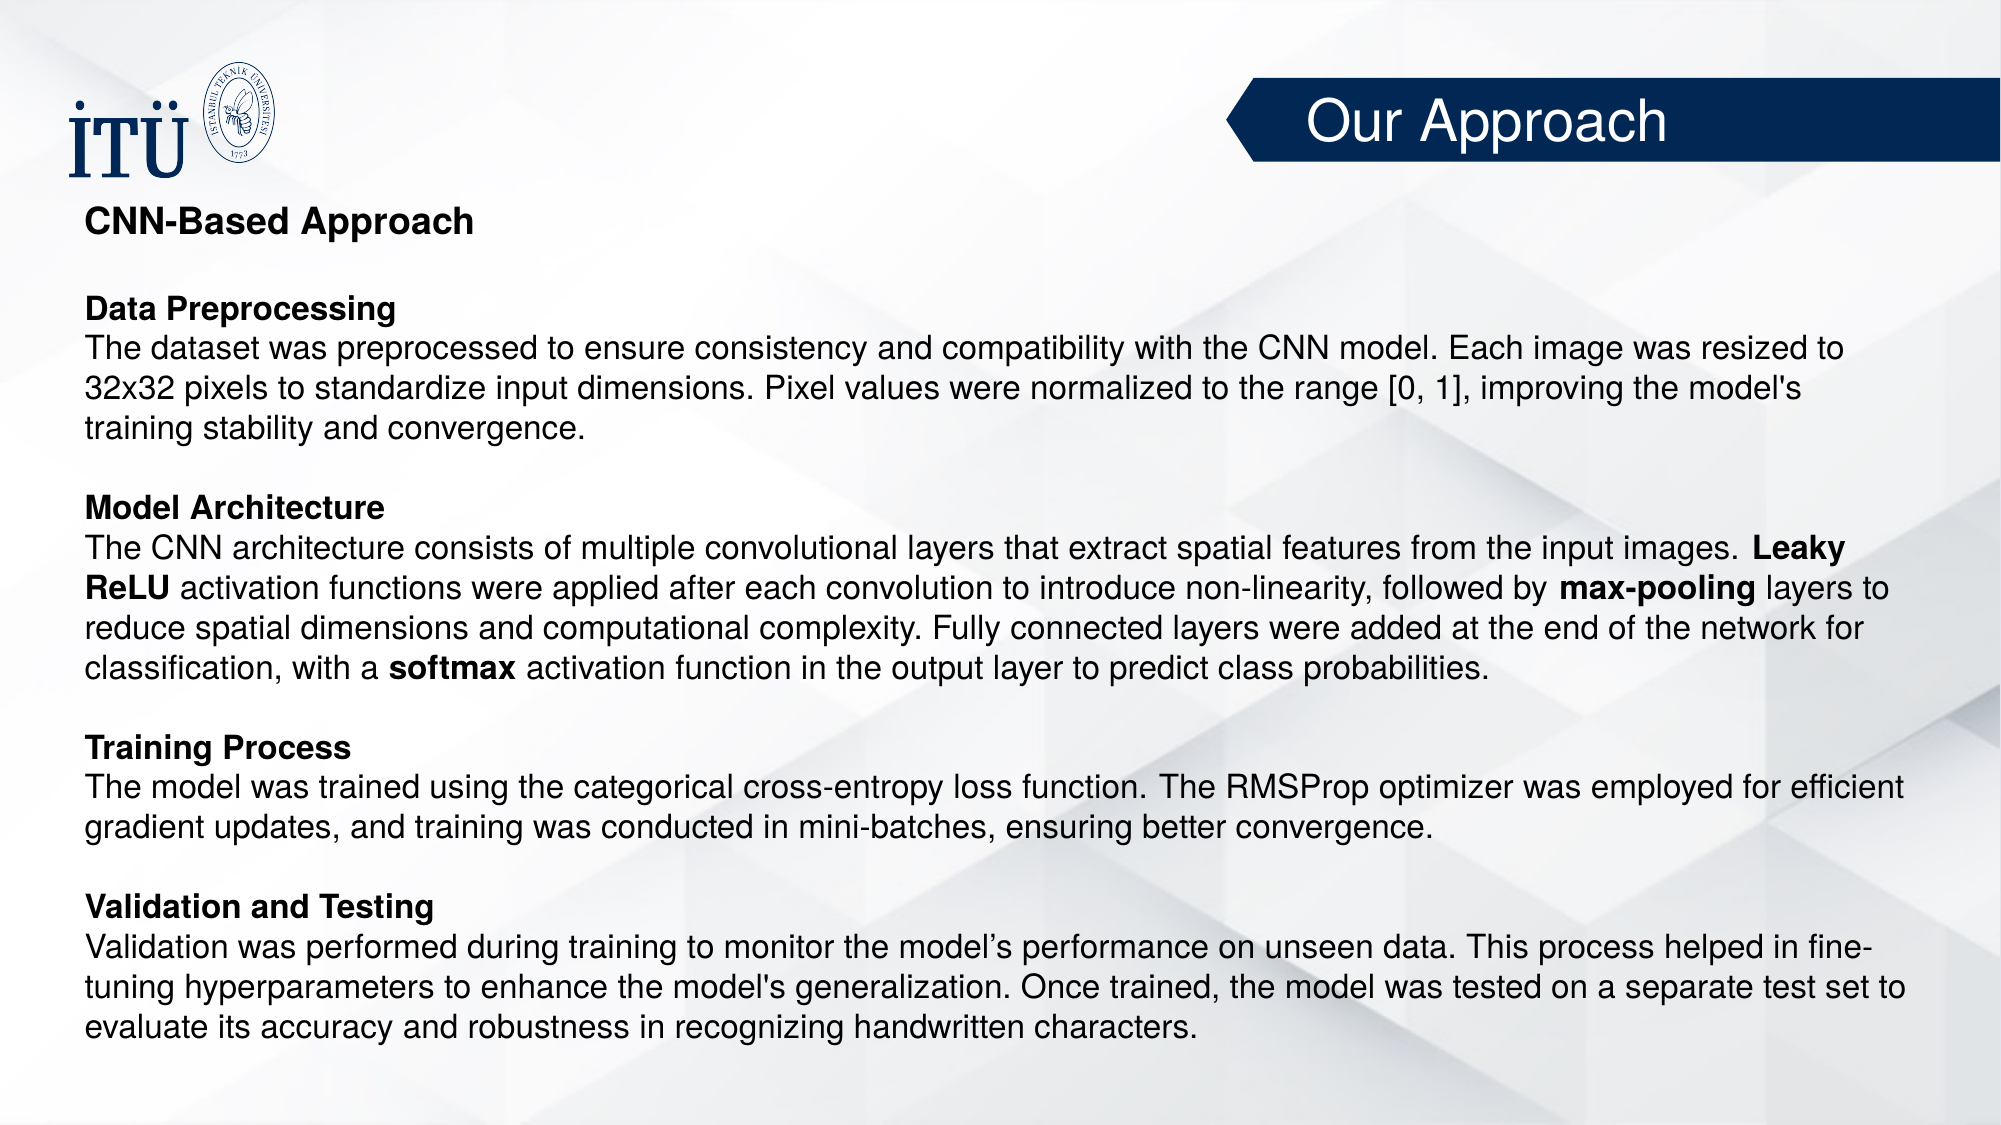

Our Approach
CNN-Based Approach

Data Preprocessing
The dataset was preprocessed to ensure consistency and compatibility with the CNN model. Each image was resized to 32x32 pixels to standardize input dimensions. Pixel values were normalized to the range [0, 1], improving the model's training stability and convergence.

Model Architecture
The CNN architecture consists of multiple convolutional layers that extract spatial features from the input images. Leaky ReLU activation functions were applied after each convolution to introduce non-linearity, followed by max-pooling layers to reduce spatial dimensions and computational complexity. Fully connected layers were added at the end of the network for classification, with a softmax activation function in the output layer to predict class probabilities.

Training Process
The model was trained using the categorical cross-entropy loss function. The RMSProp optimizer was employed for efficient gradient updates, and training was conducted in mini-batches, ensuring better convergence.

Validation and Testing
Validation was performed during training to monitor the model’s performance on unseen data. This process helped in fine-tuning hyperparameters to enhance the model's generalization. Once trained, the model was tested on a separate test set to evaluate its accuracy and robustness in recognizing handwritten characters.